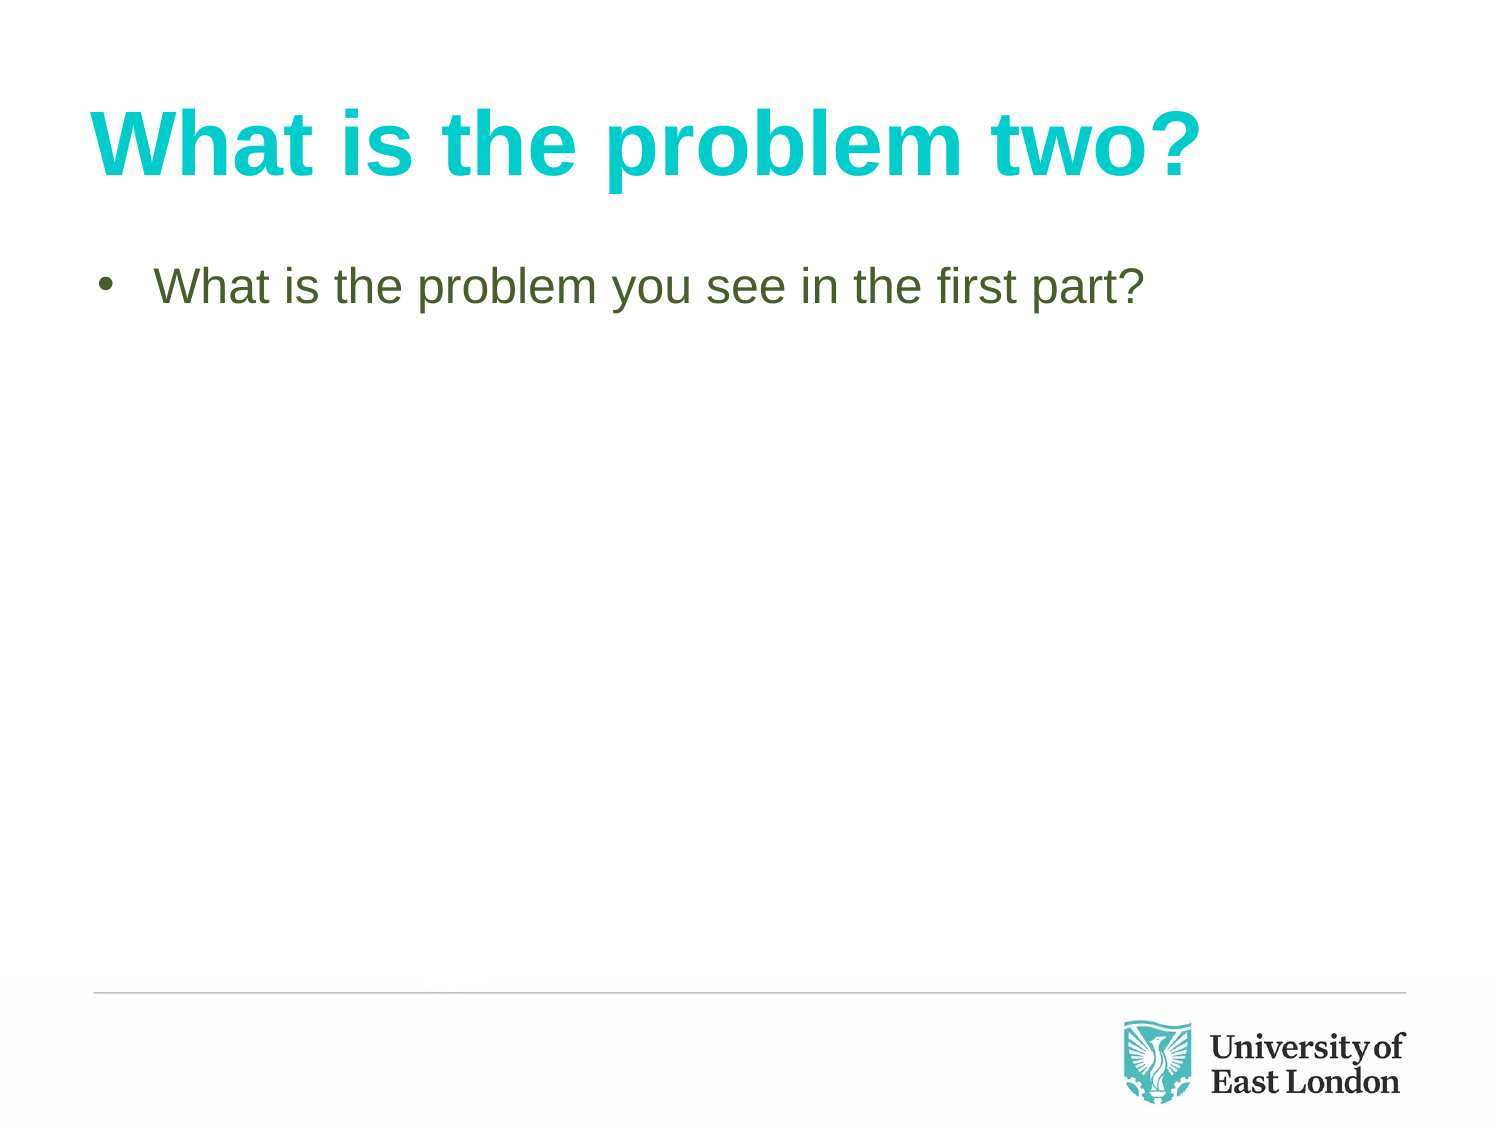

# What is the problem two?
What is the problem you see in the first part?